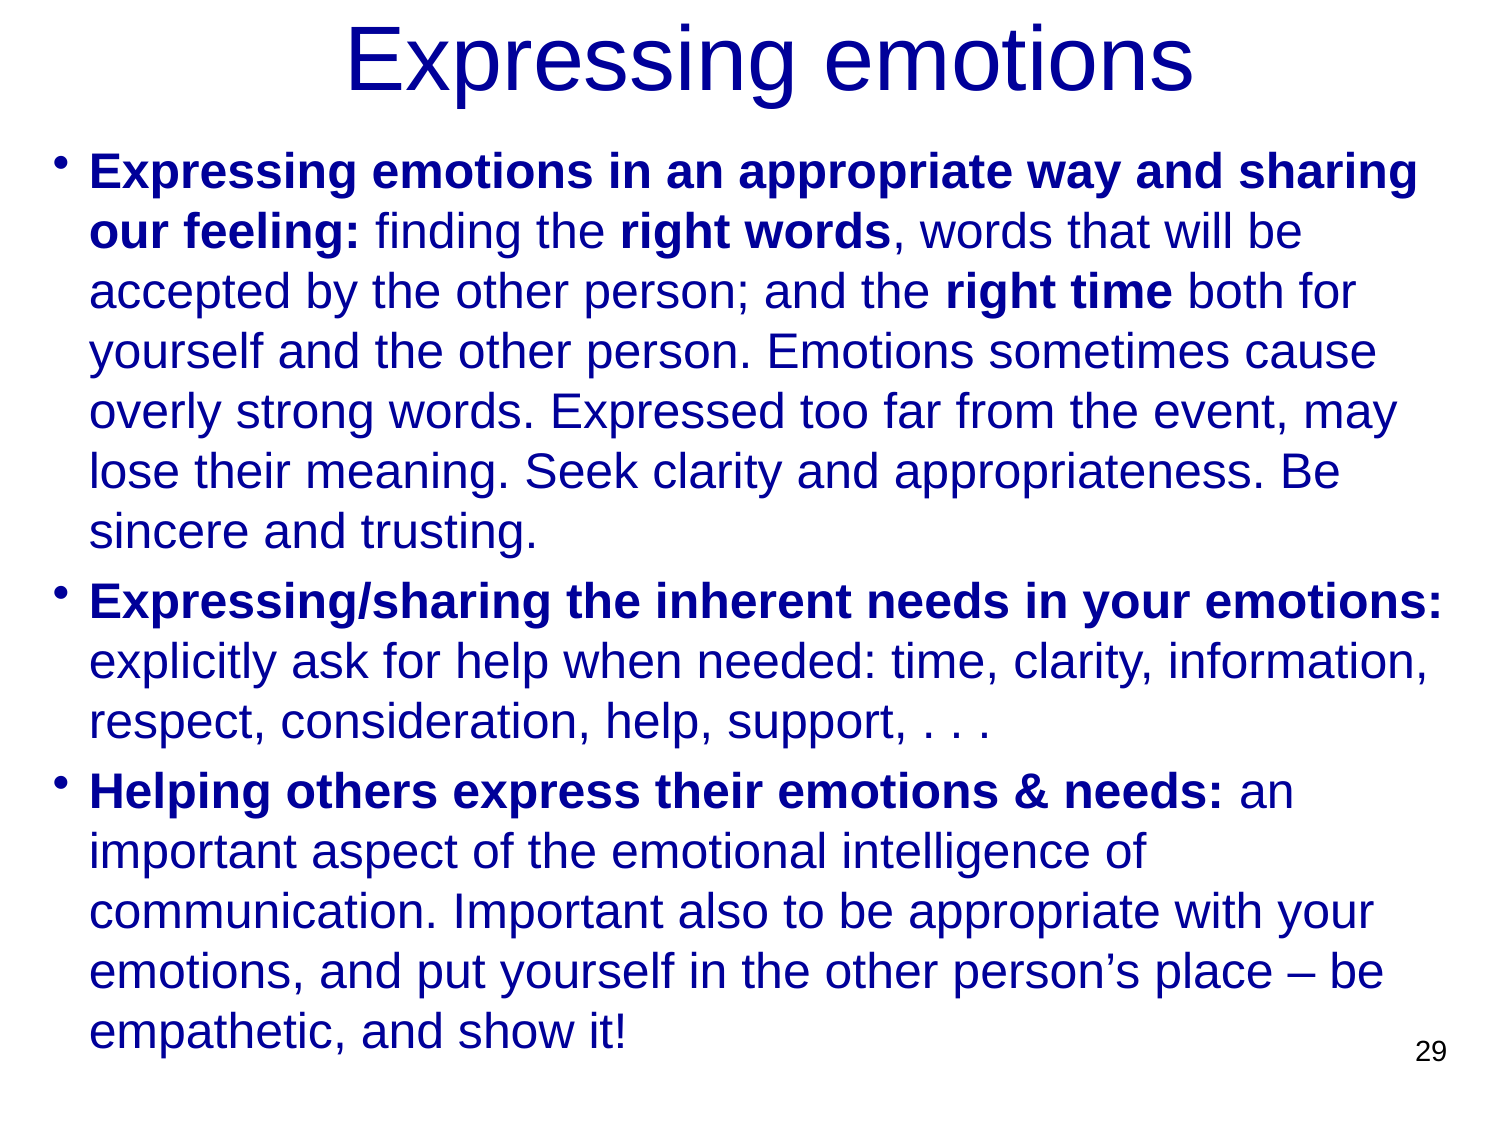

# Expressing emotions
Expressing emotions in an appropriate way and sharing our feeling: finding the right words, words that will be accepted by the other person; and the right time both for yourself and the other person. Emotions sometimes cause overly strong words. Expressed too far from the event, may lose their meaning. Seek clarity and appropriateness. Be sincere and trusting.
Expressing/sharing the inherent needs in your emotions: explicitly ask for help when needed: time, clarity, information, respect, consideration, help, support, . . .
Helping others express their emotions & needs: an important aspect of the emotional intelligence of communication. Important also to be appropriate with your emotions, and put yourself in the other person’s place – be empathetic, and show it!

29